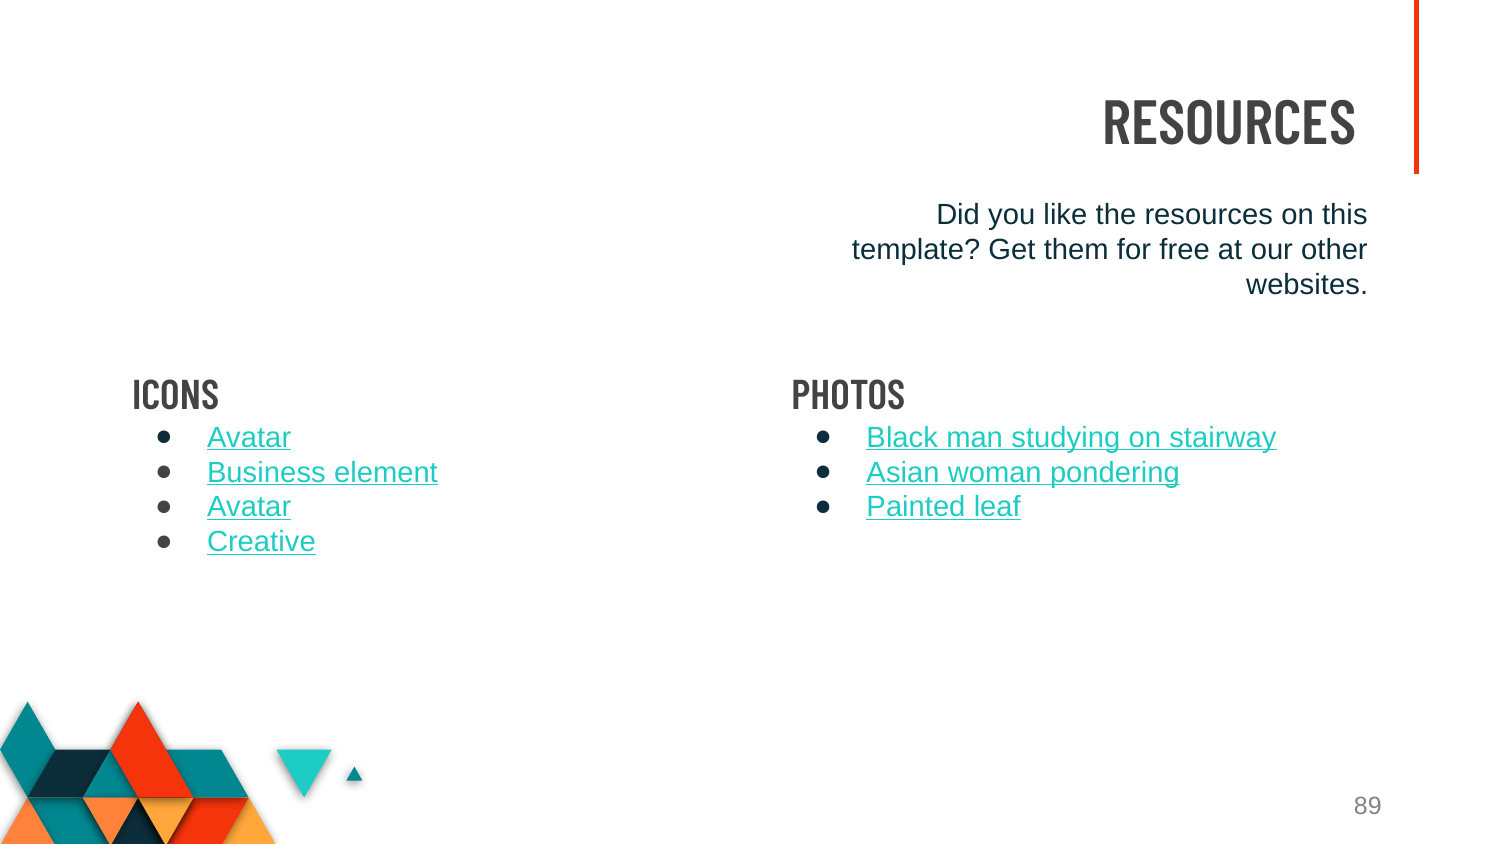

# RESOURCES
Did you like the resources on this template? Get them for free at our other websites.
ICONS
Avatar
Business element
Avatar
Creative
PHOTOS
Black man studying on stairway
Asian woman pondering
Painted leaf
89